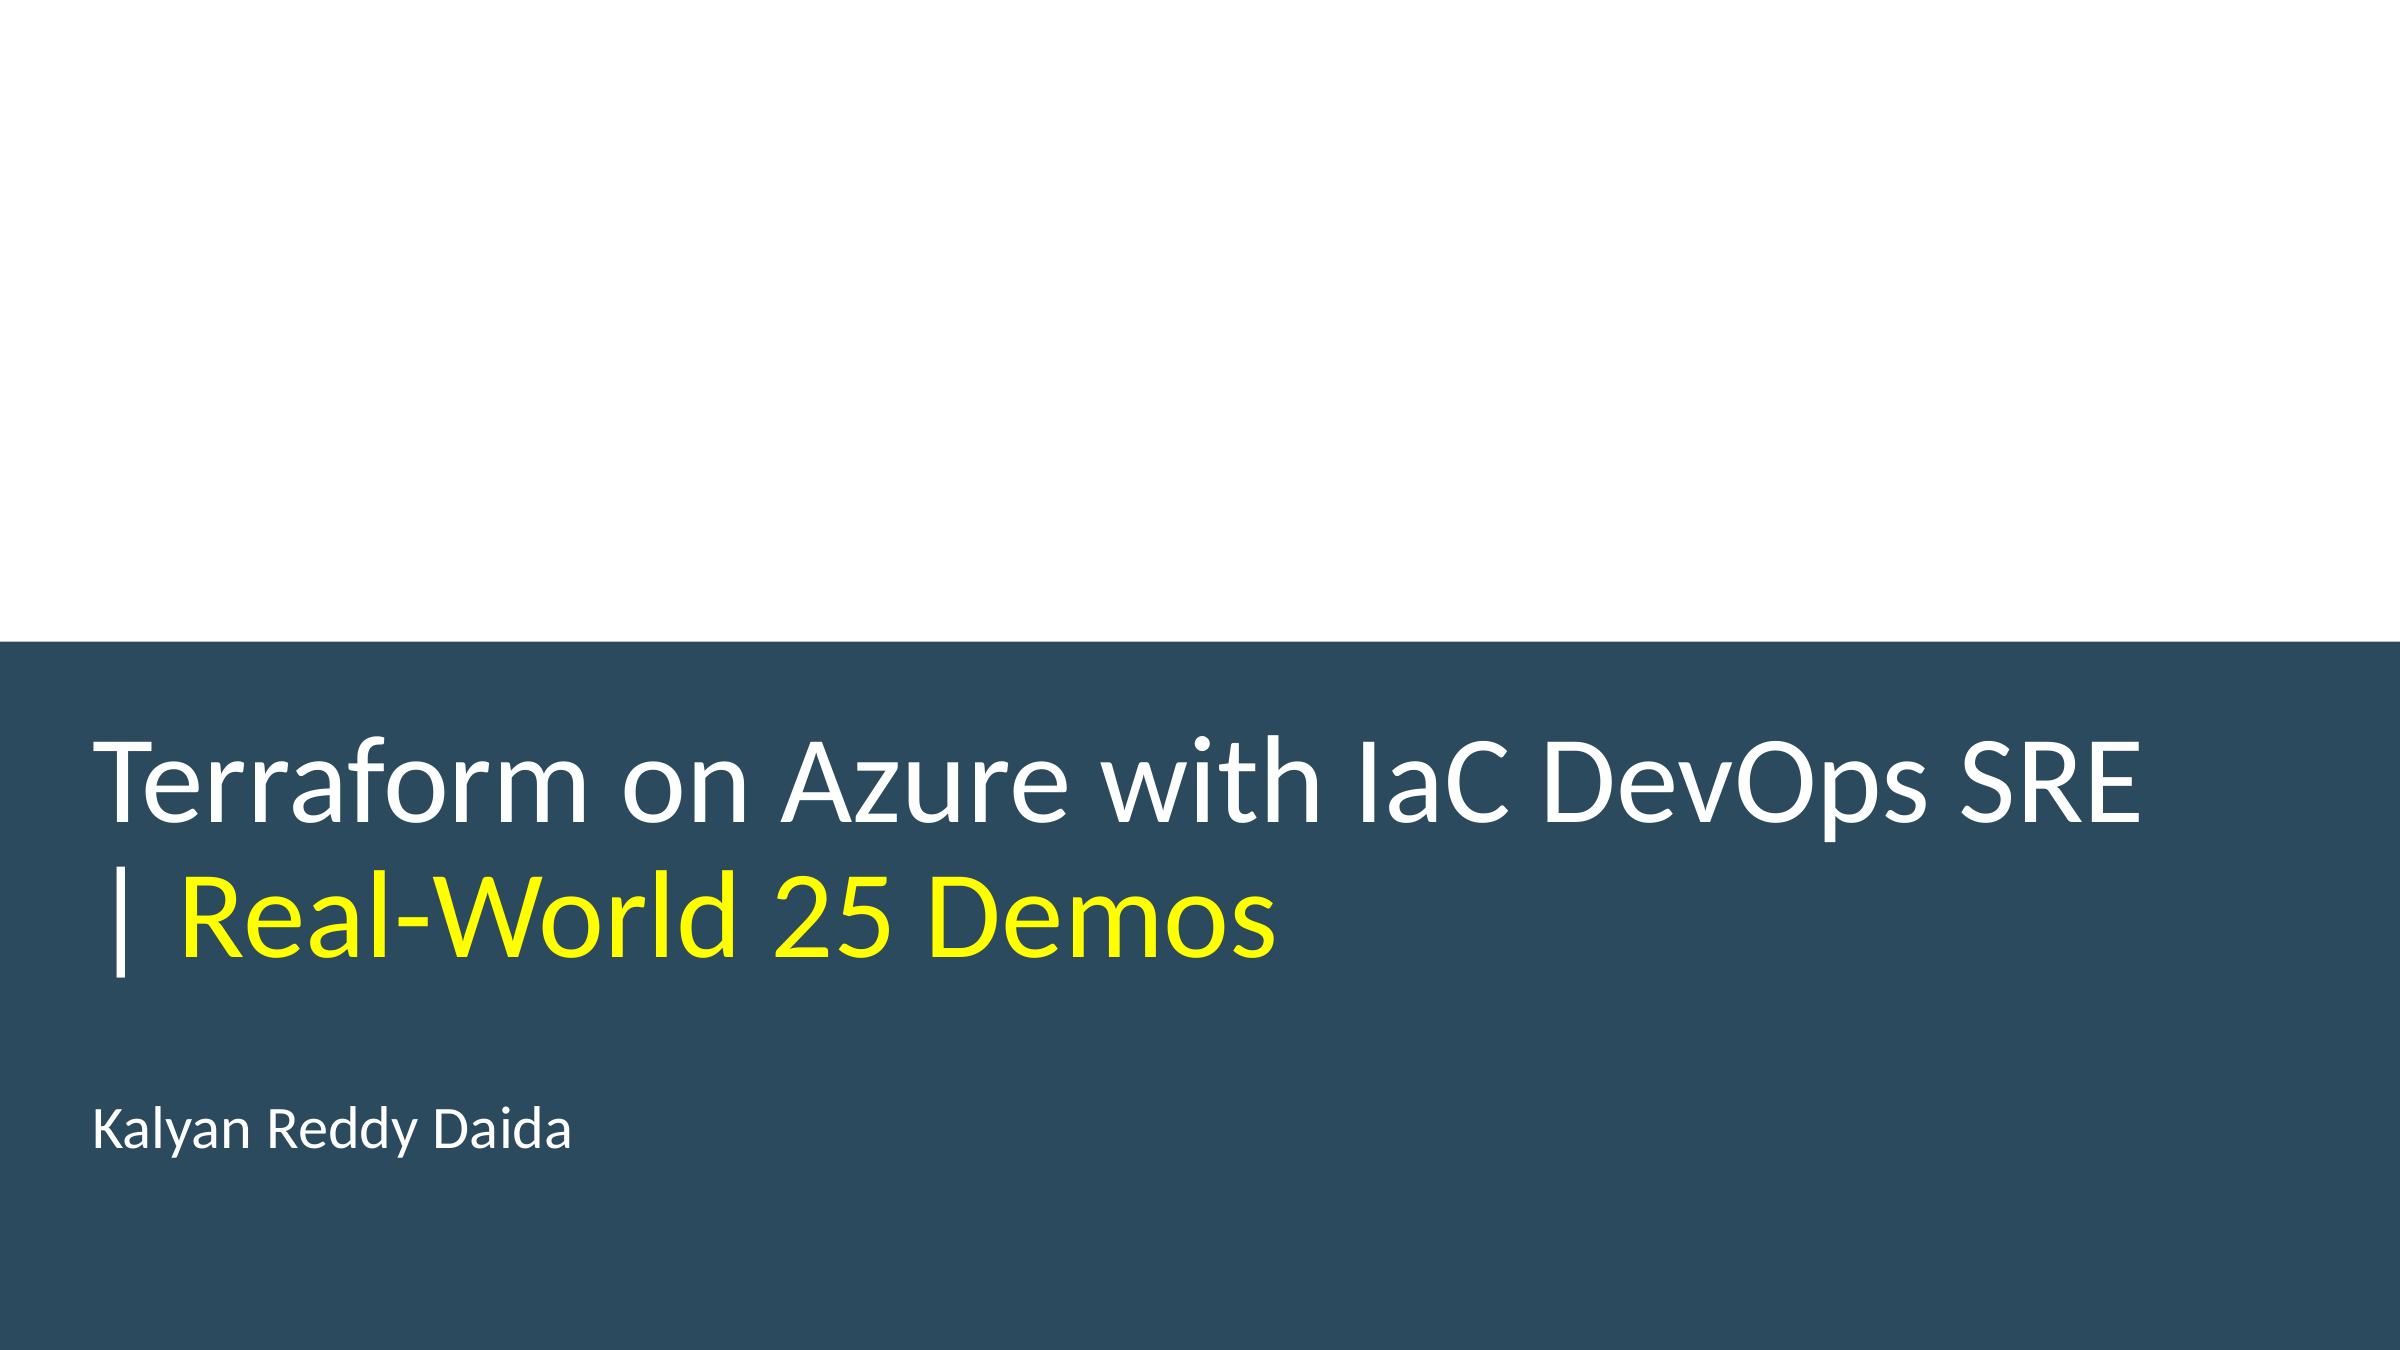

# Terraform on Azure with IaC DevOps SRE | Real-World 25 Demos
Kalyan Reddy Daida